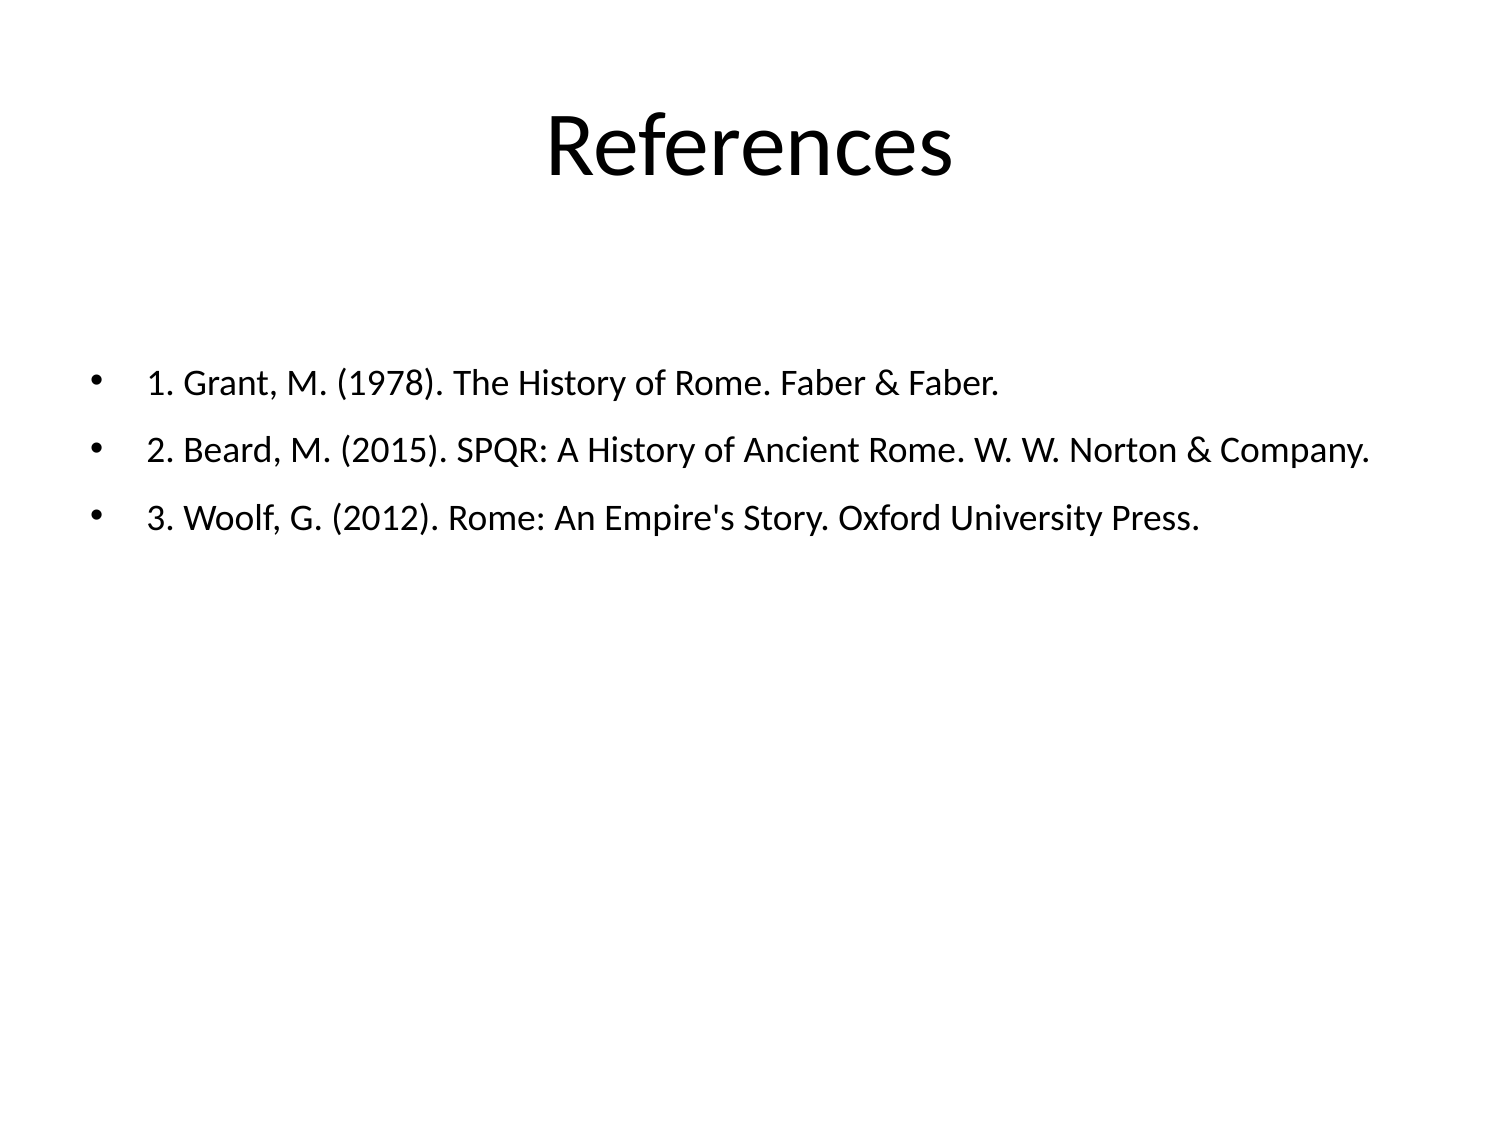

# References

1. Grant, M. (1978). The History of Rome. Faber & Faber.
2. Beard, M. (2015). SPQR: A History of Ancient Rome. W. W. Norton & Company.
3. Woolf, G. (2012). Rome: An Empire's Story. Oxford University Press.